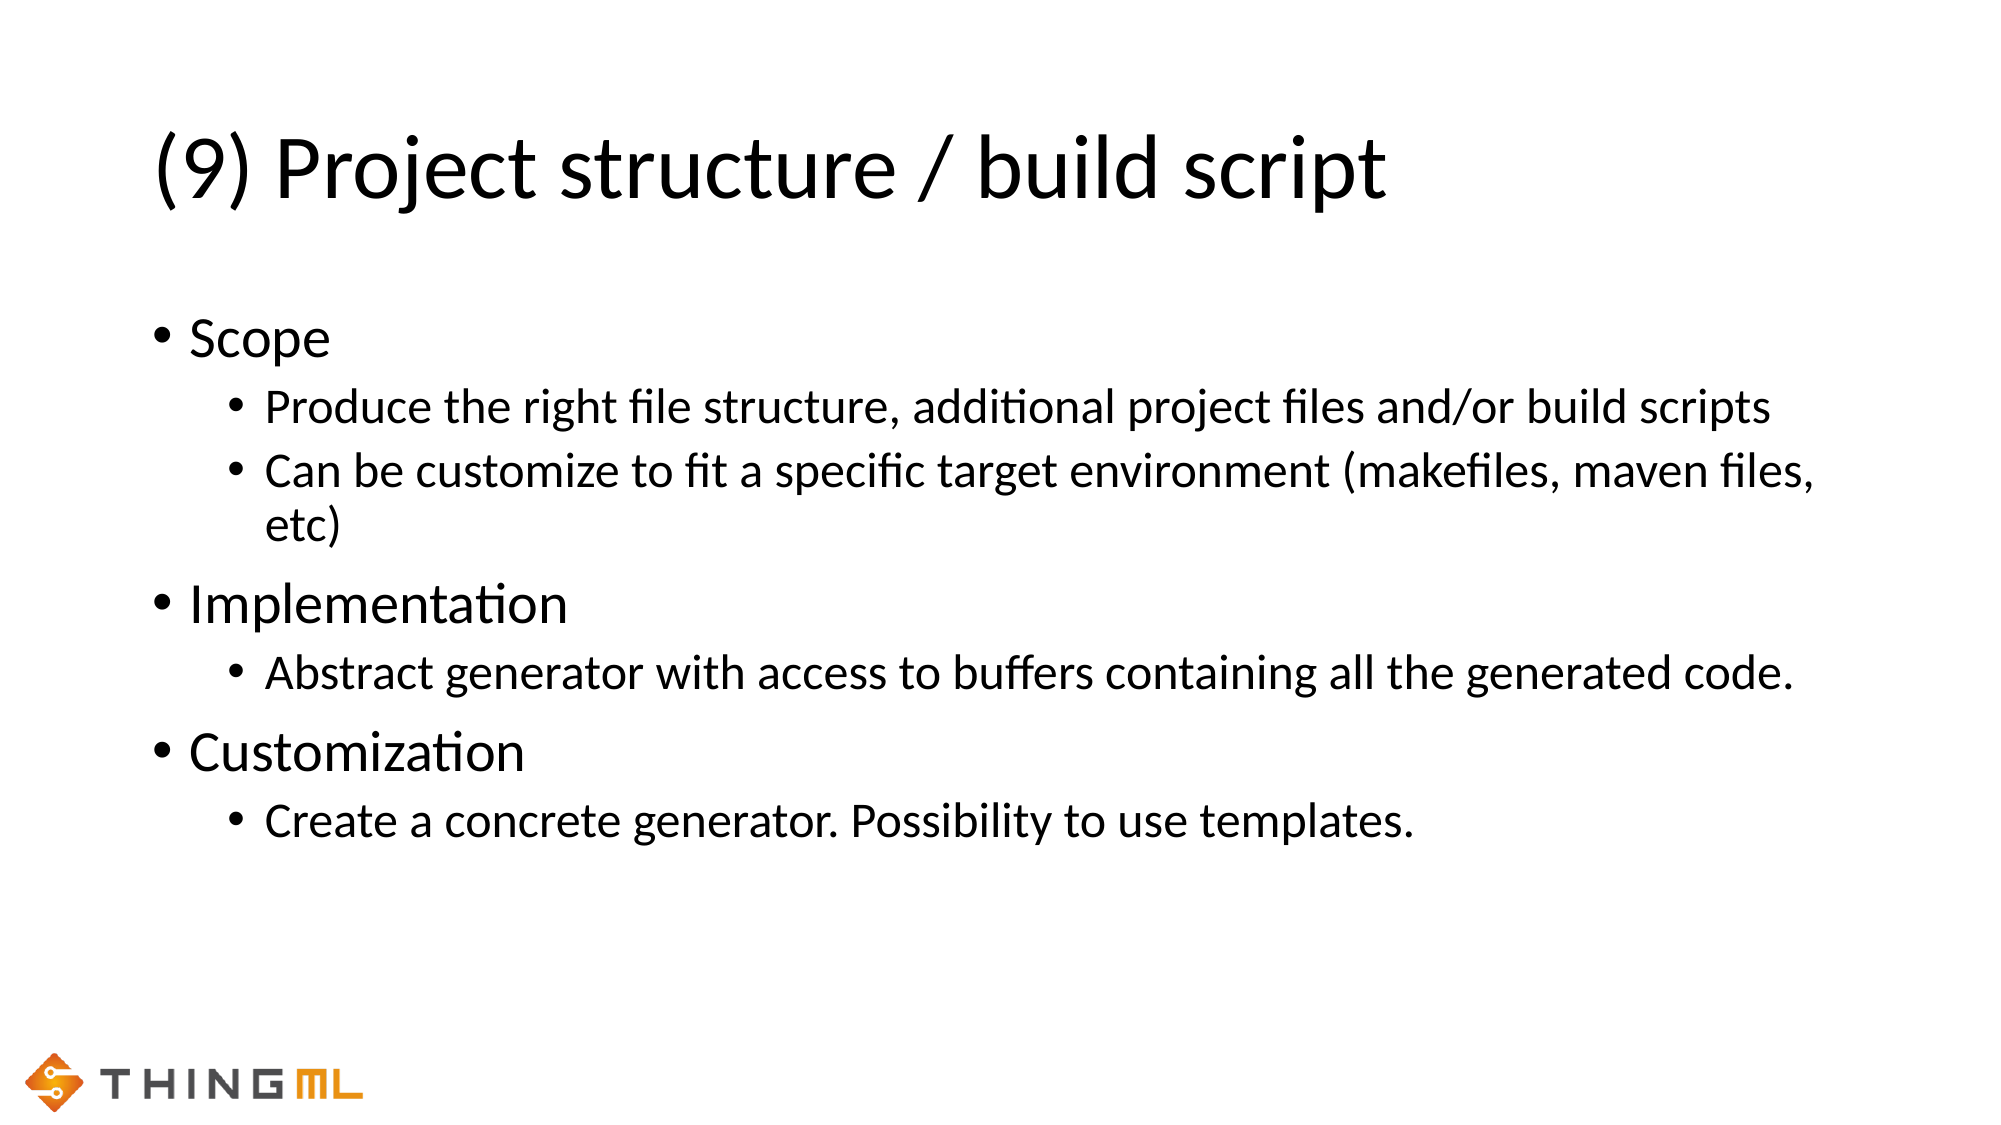

# (9) Project structure / build script
Scope
Produce the right file structure, additional project files and/or build scripts
Can be customize to fit a specific target environment (makefiles, maven files, etc)
Implementation
Abstract generator with access to buffers containing all the generated code.
Customization
Create a concrete generator. Possibility to use templates.